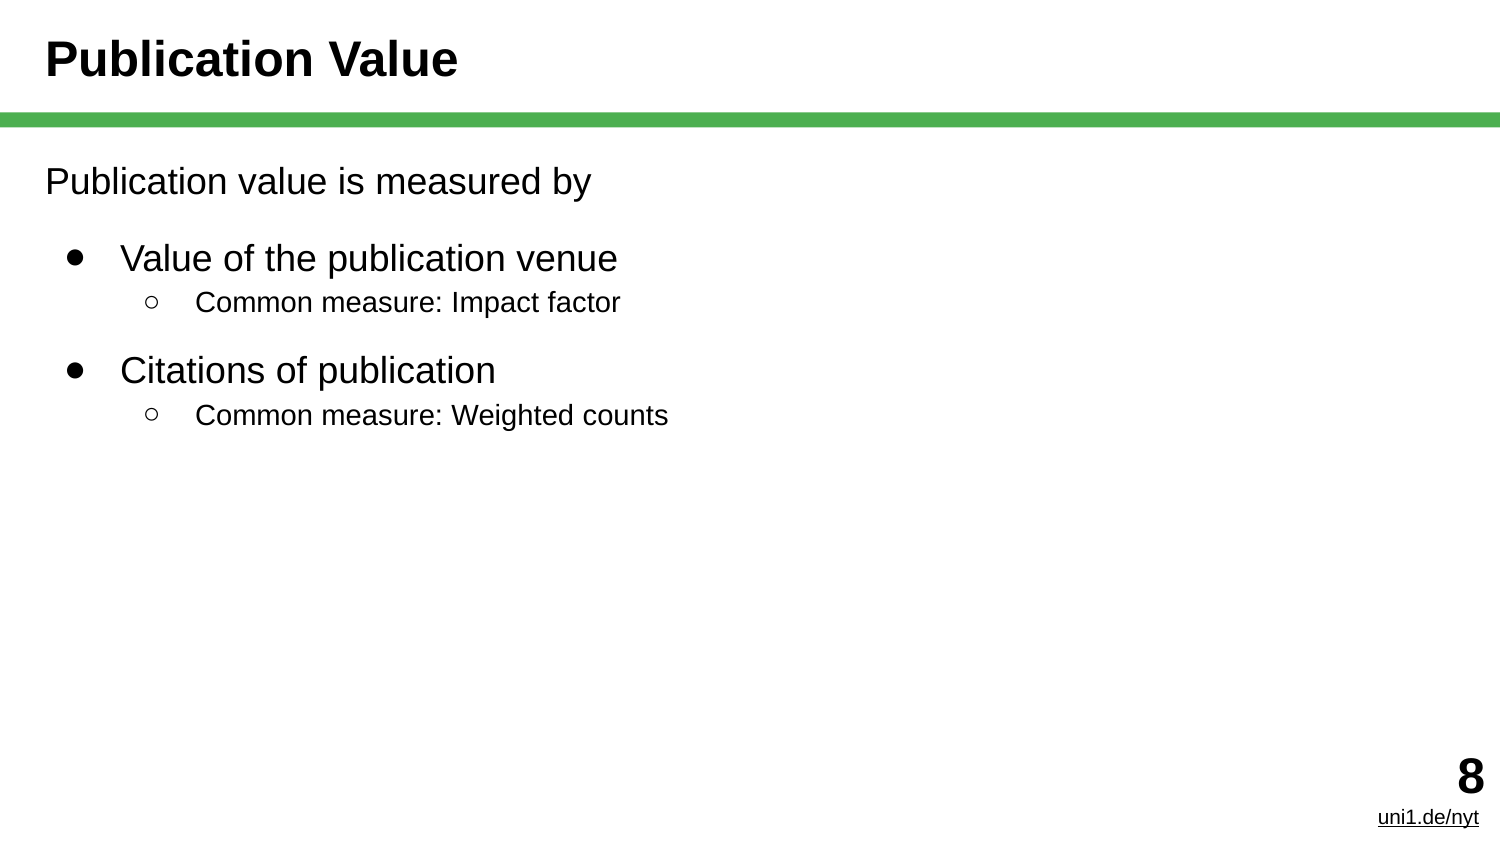

# Publication Value
Publication value is measured by
Value of the publication venue
Common measure: Impact factor
Citations of publication
Common measure: Weighted counts

8
uni1.de/nyt